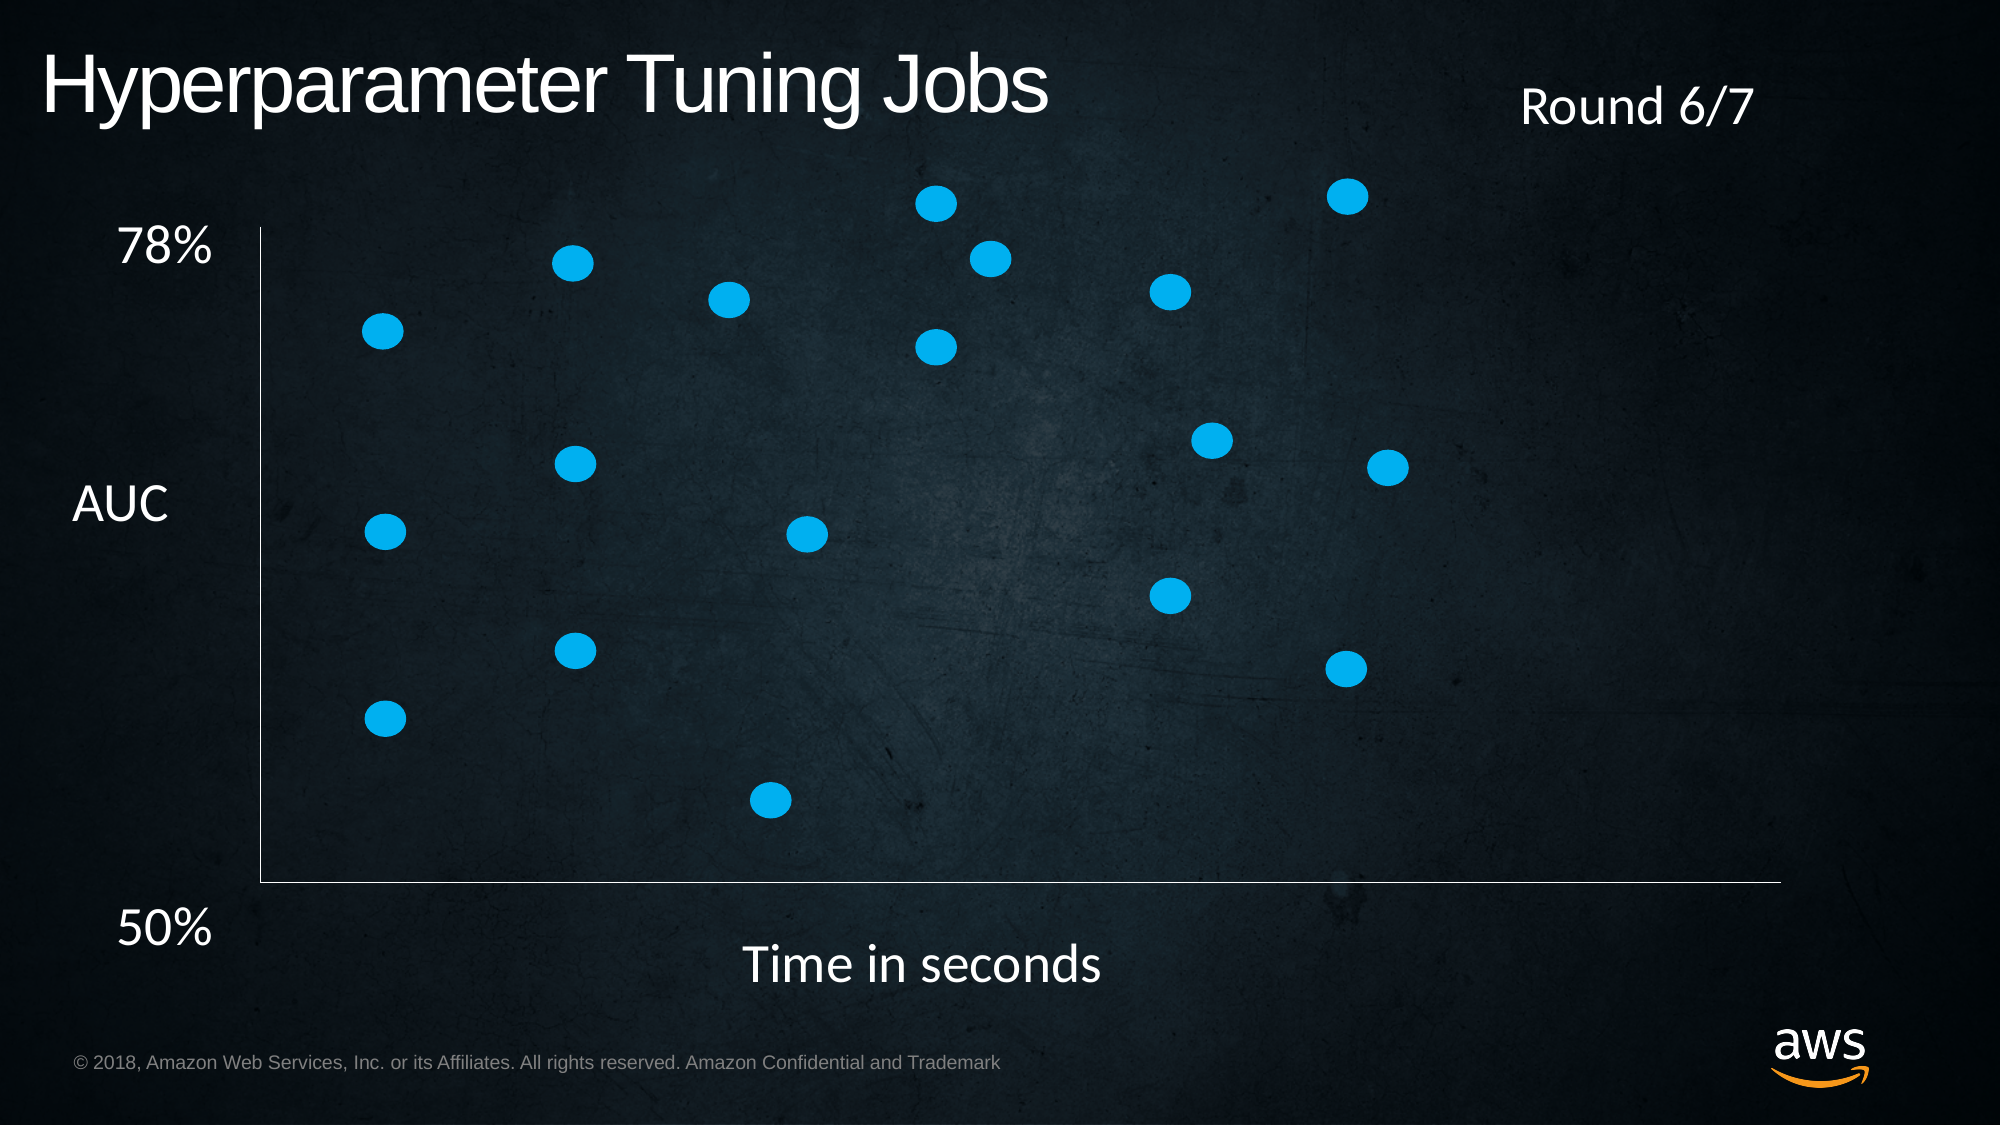

Hyperparameter Tuning Jobs
Round 6/7

78%

AUC

50%
Time in seconds